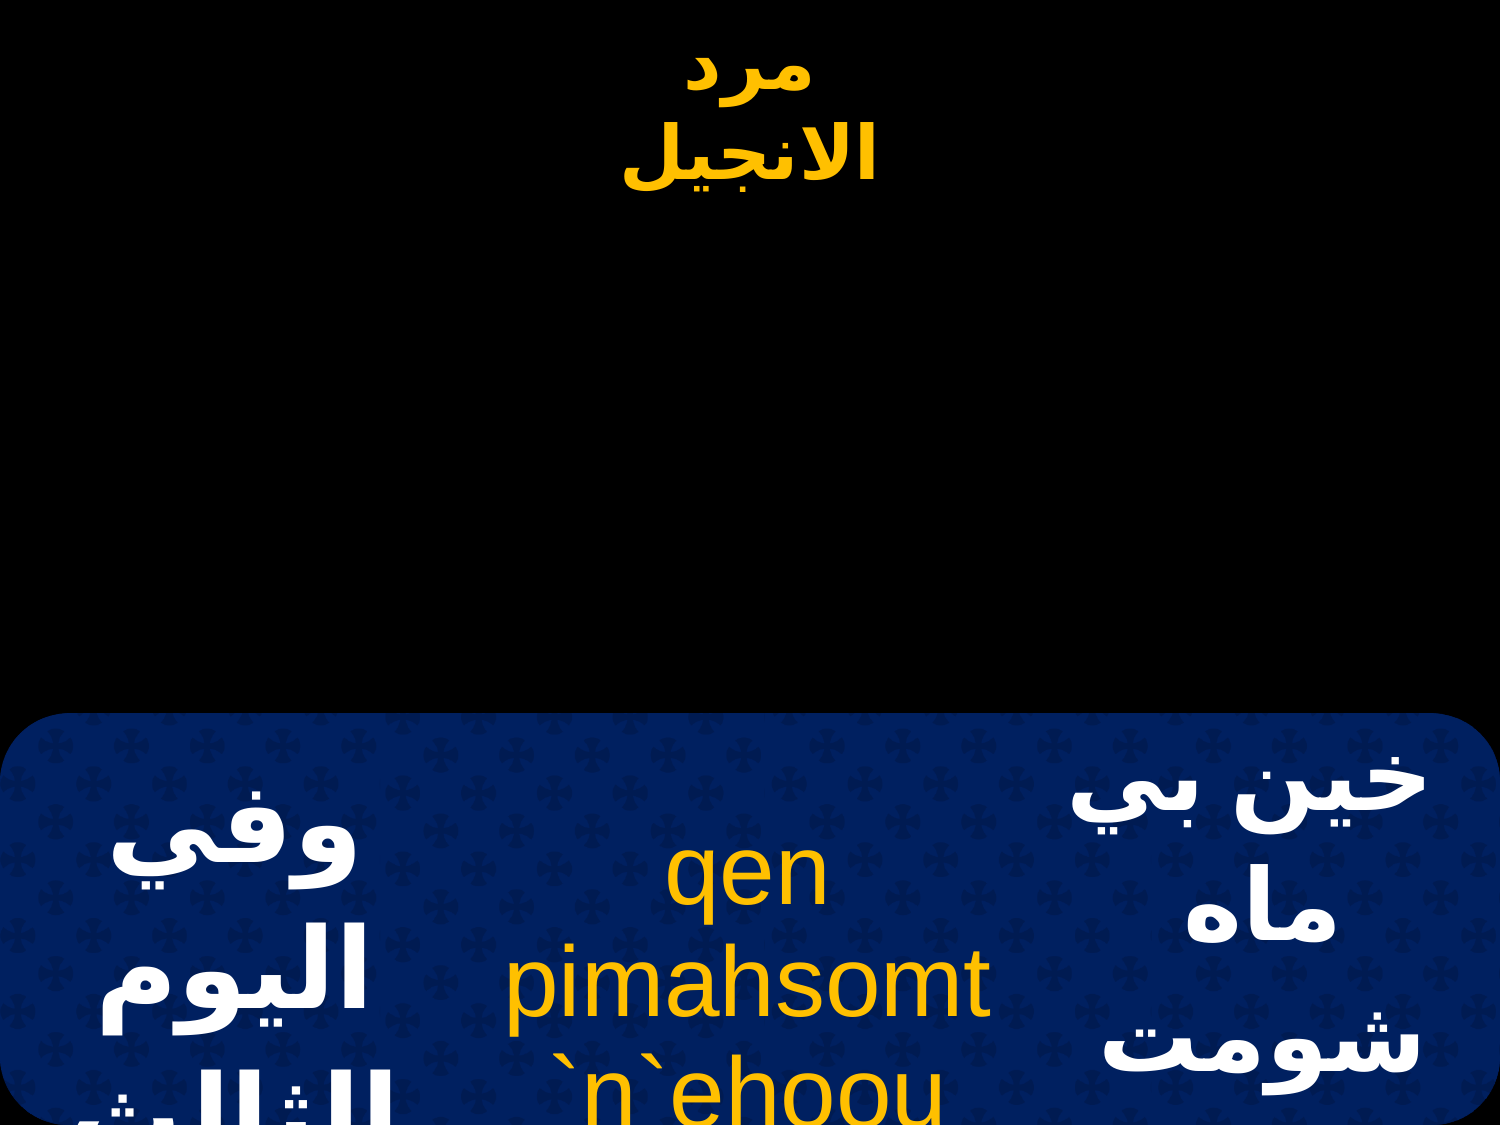

| وفي اليوم الثالث | qen pimahsomt `n`ehoou | خين بي ماه شومت ان اهؤؤ |
| --- | --- | --- |